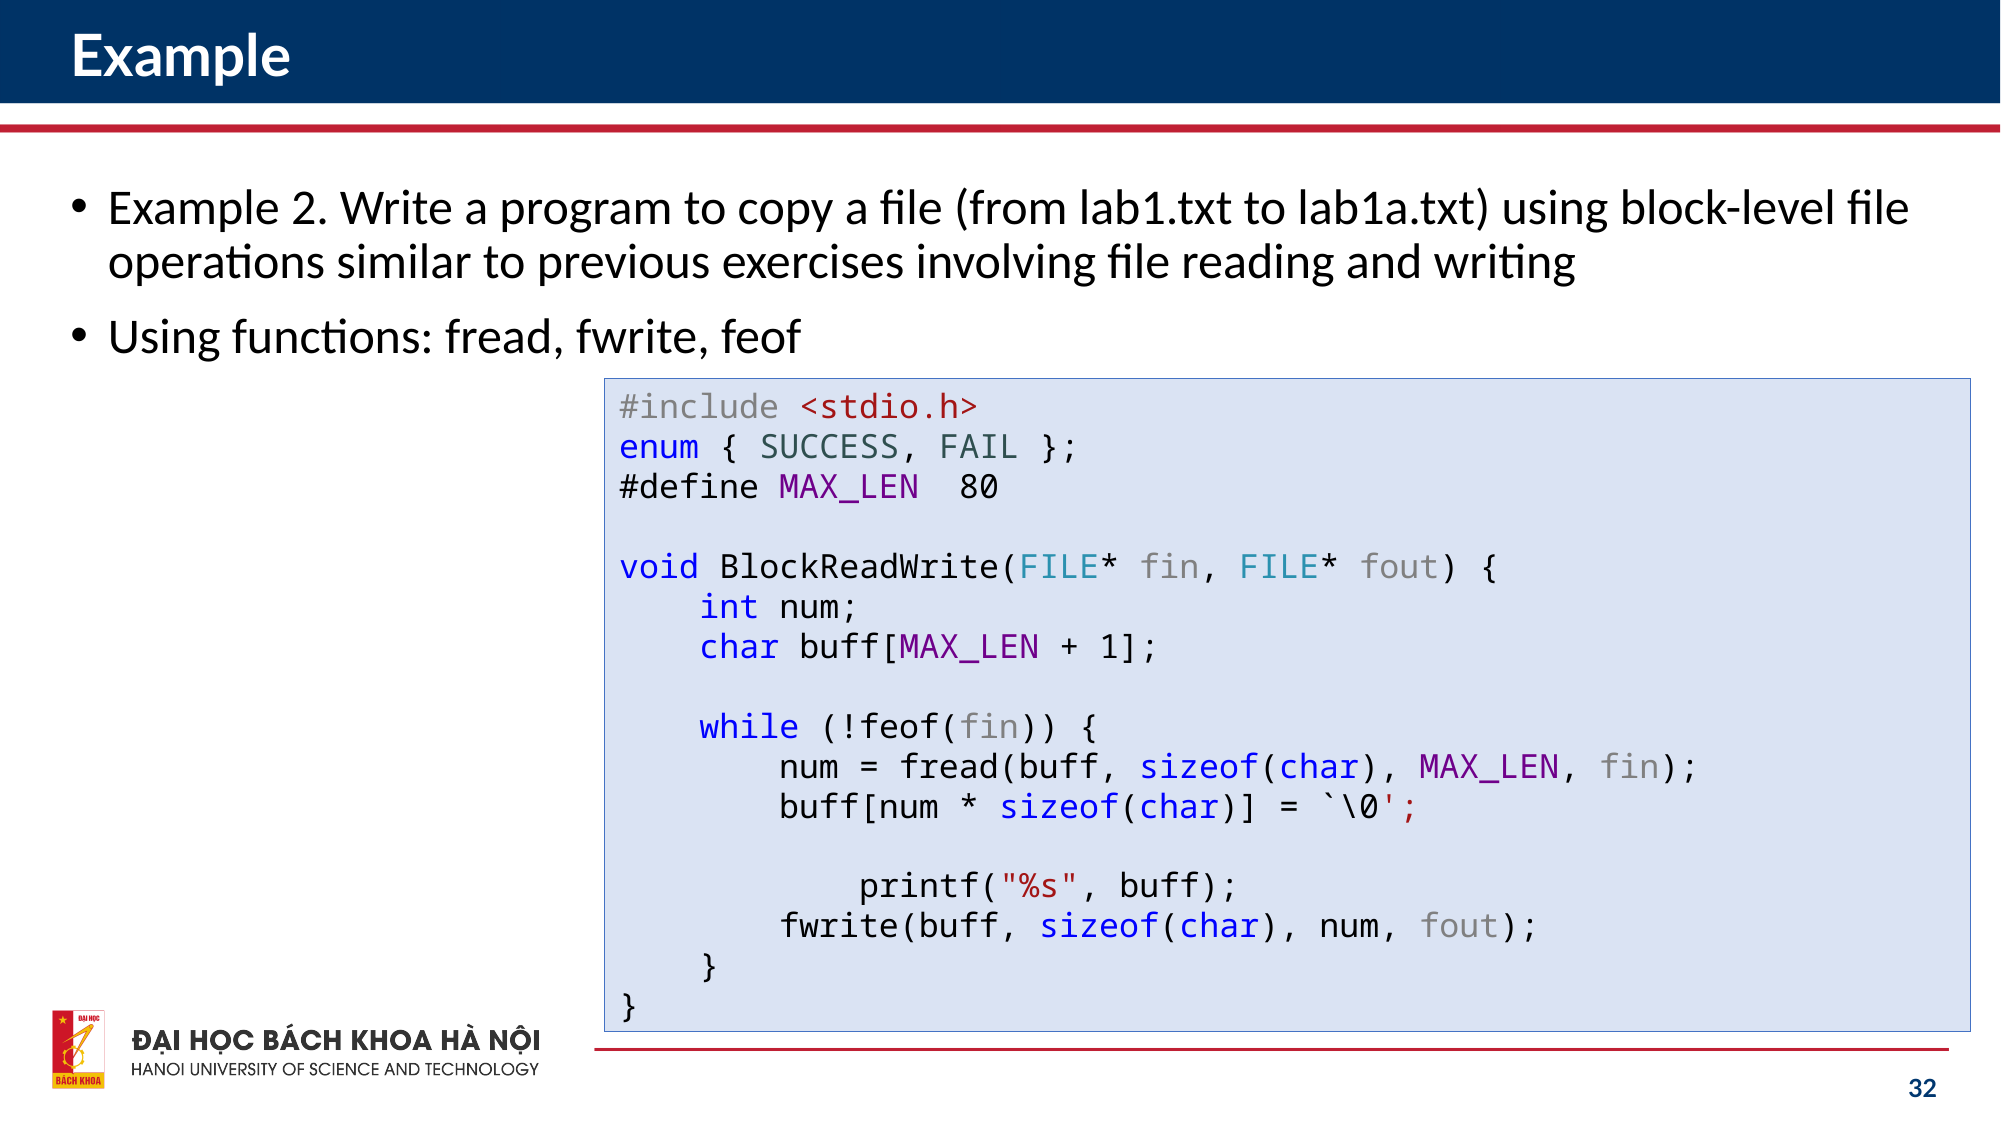

# Example
Example 2. Write a program to copy a file (from lab1.txt to lab1a.txt) using block-level file operations similar to previous exercises involving file reading and writing
Using functions: fread, fwrite, feof

#include <stdio.h>
enum { SUCCESS, FAIL };
#define MAX_LEN  80
void BlockReadWrite(FILE* fin, FILE* fout) {
    int num;
    char buff[MAX_LEN + 1];

    while (!feof(fin)) {
        num = fread(buff, sizeof(char), MAX_LEN, fin);
        buff[num * sizeof(char)] = `\0';

            printf("%s", buff);
        fwrite(buff, sizeof(char), num, fout);
    }
}
32